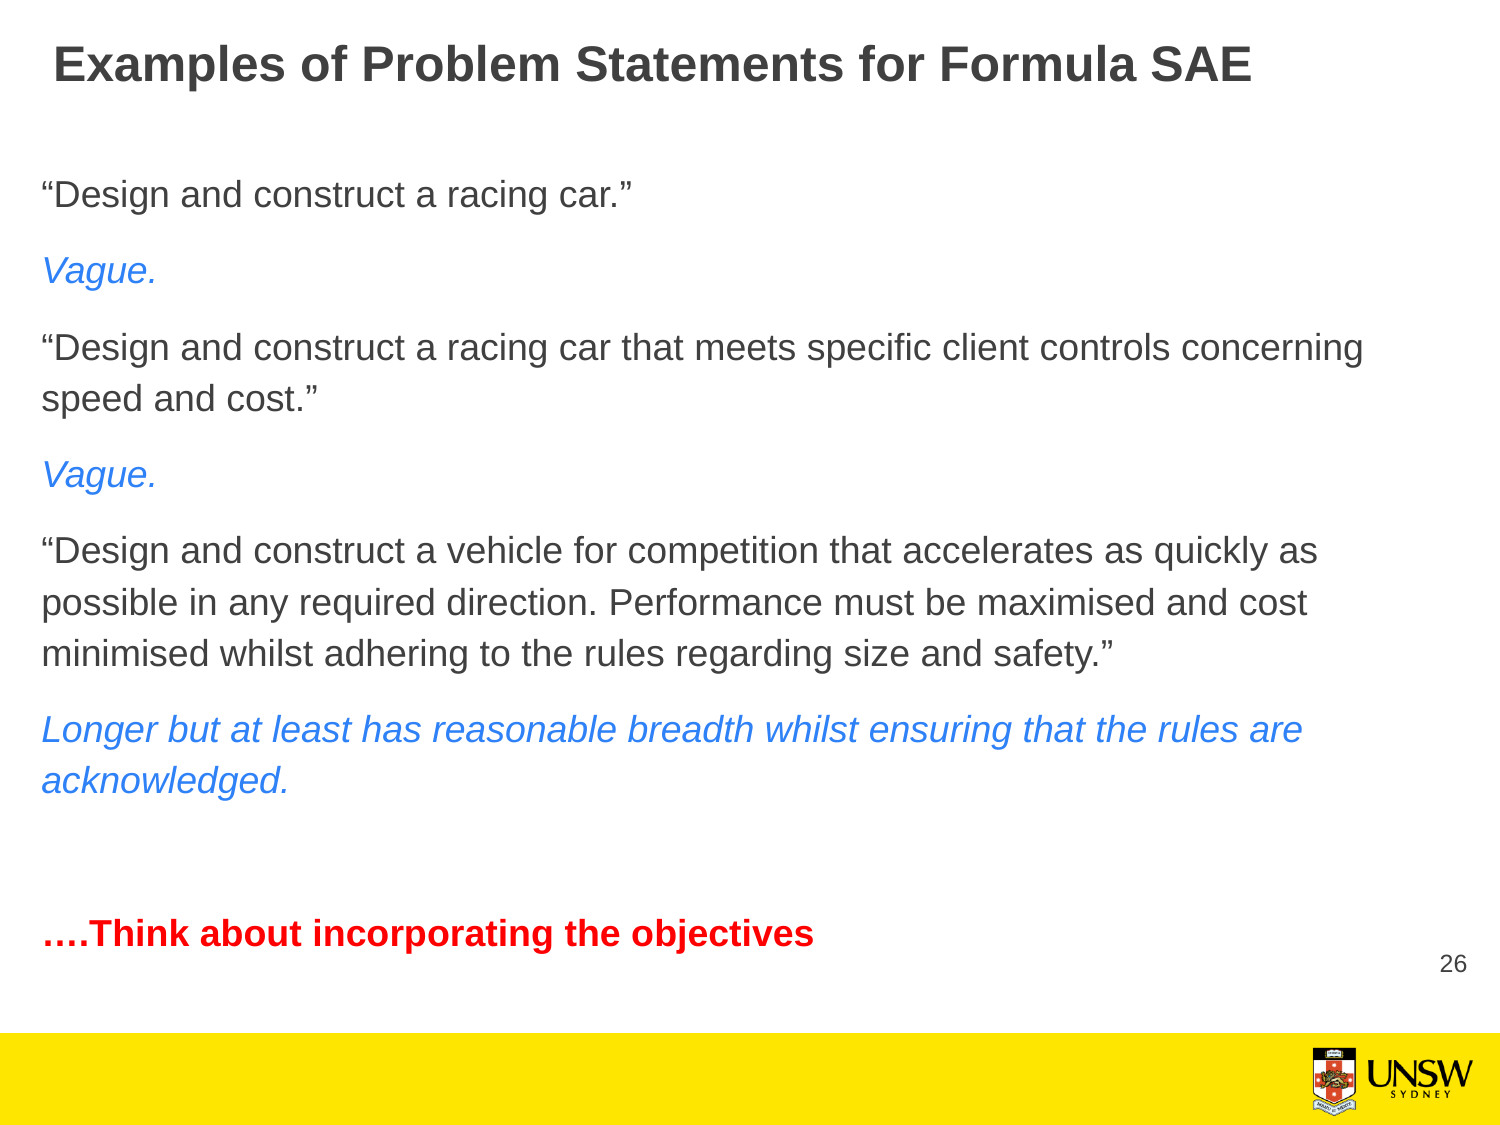

# Examples of Problem Statements for Formula SAE
“Design and construct a racing car.”
Vague.
“Design and construct a racing car that meets specific client controls concerning speed and cost.”
Vague.
“Design and construct a vehicle for competition that accelerates as quickly as possible in any required direction. Performance must be maximised and cost minimised whilst adhering to the rules regarding size and safety.”
Longer but at least has reasonable breadth whilst ensuring that the rules are acknowledged.

….Think about incorporating the objectives